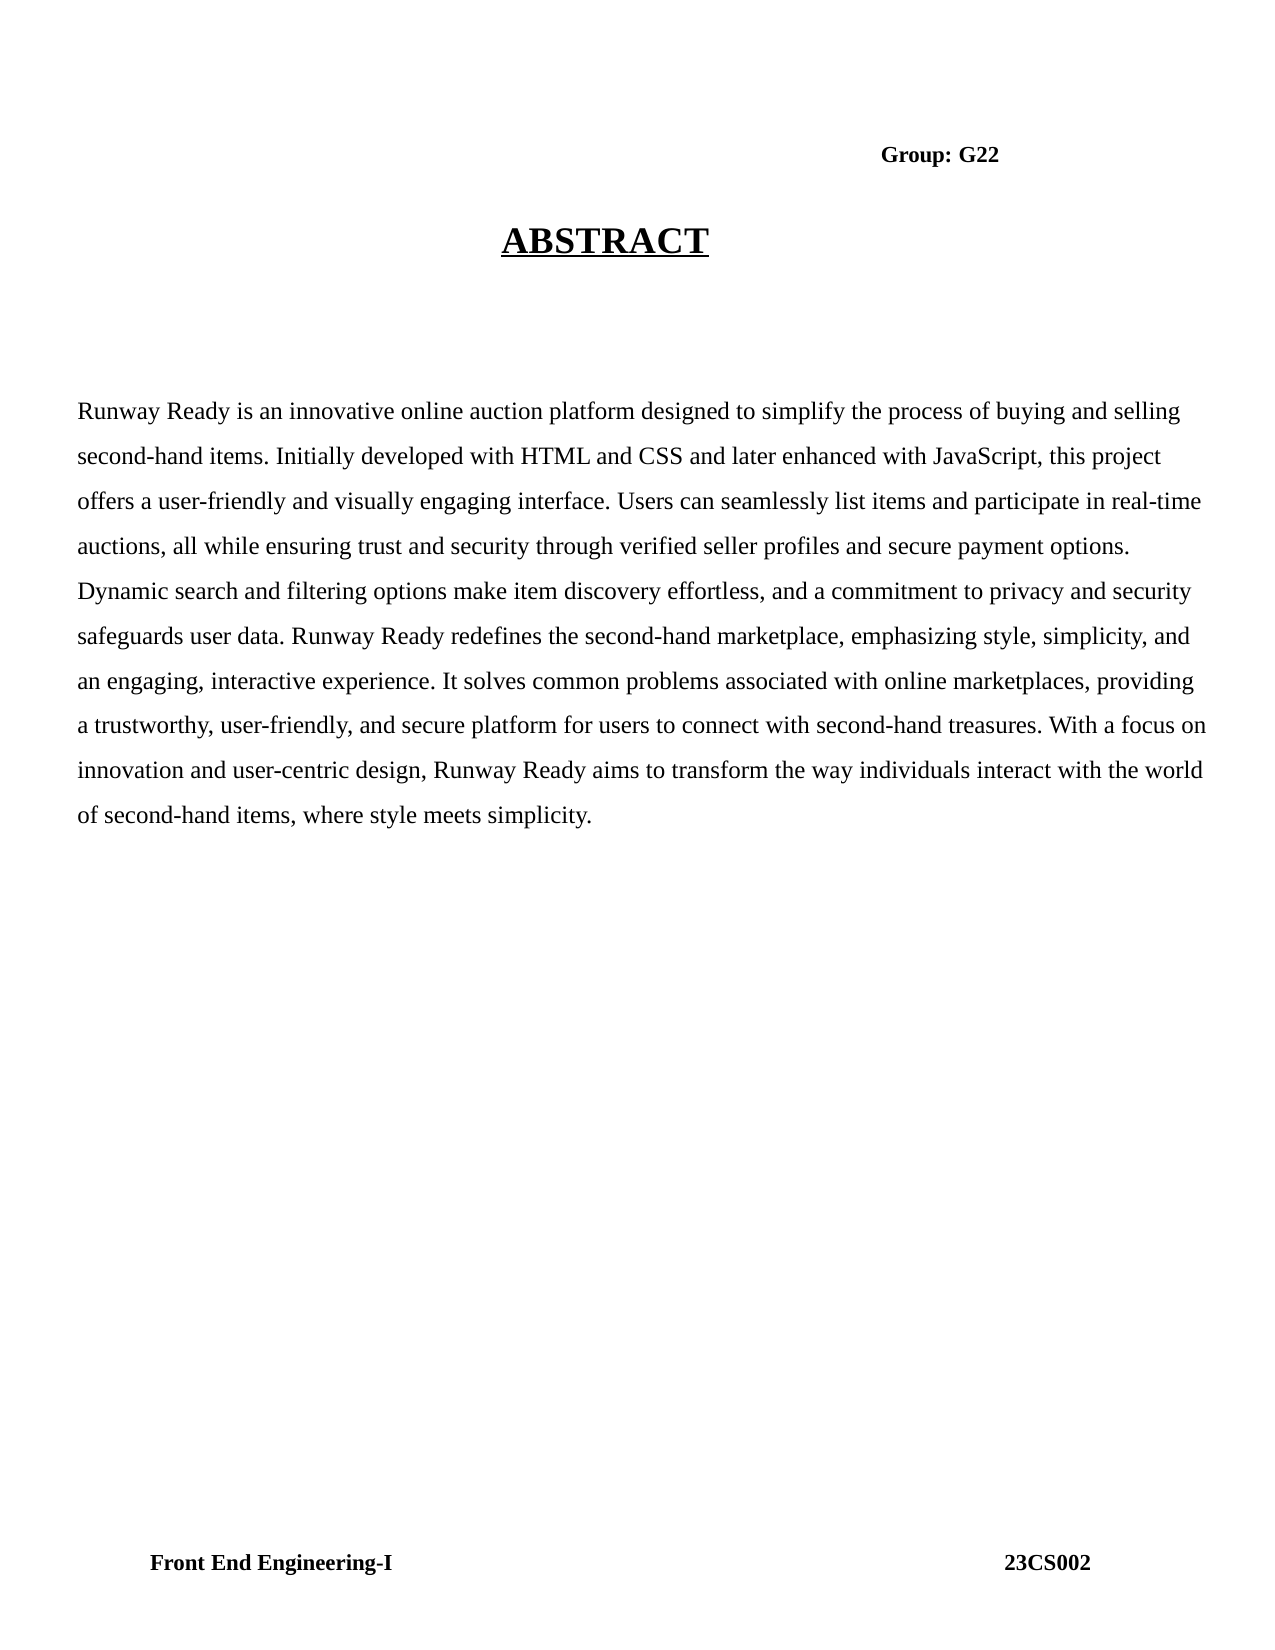

Group: G22

ABSTRACT
Runway Ready is an innovative online auction platform designed to simplify the process of buying and selling second-hand items. Initially developed with HTML and CSS and later enhanced with JavaScript, this project offers a user-friendly and visually engaging interface. Users can seamlessly list items and participate in real-time auctions, all while ensuring trust and security through verified seller profiles and secure payment options. Dynamic search and filtering options make item discovery effortless, and a commitment to privacy and security safeguards user data. Runway Ready redefines the second-hand marketplace, emphasizing style, simplicity, and an engaging, interactive experience. It solves common problems associated with online marketplaces, providing a trustworthy, user-friendly, and secure platform for users to connect with second-hand treasures. With a focus on innovation and user-centric design, Runway Ready aims to transform the way individuals interact with the world of second-hand items, where style meets simplicity.
Front End Engineering-I
23CS002